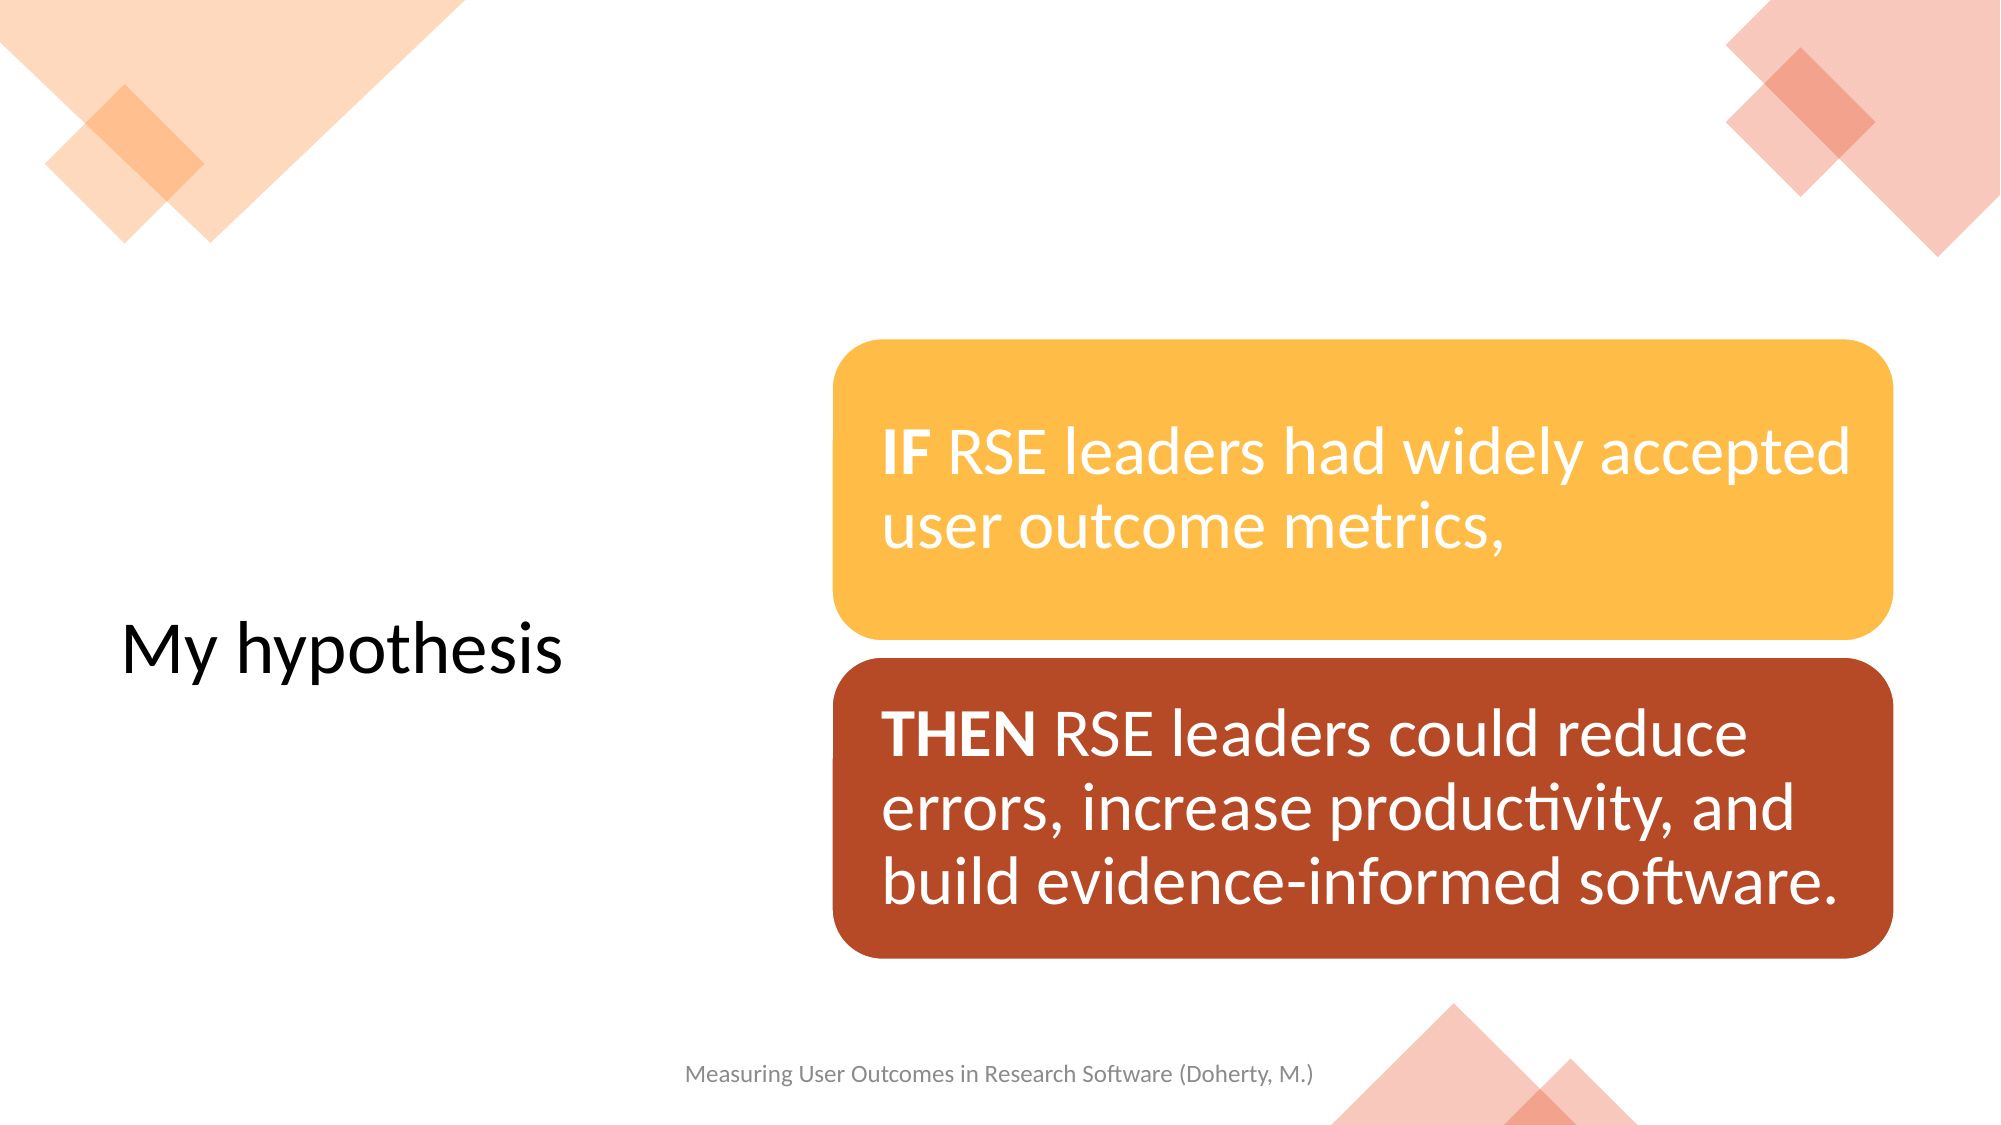

# My hypothesis
IF RSE leaders had widely accepted user outcome metrics,
THEN RSE leaders could reduce errors, increase productivity, and build evidence-informed software.

Measuring User Outcomes in Research Software (Doherty, M.)